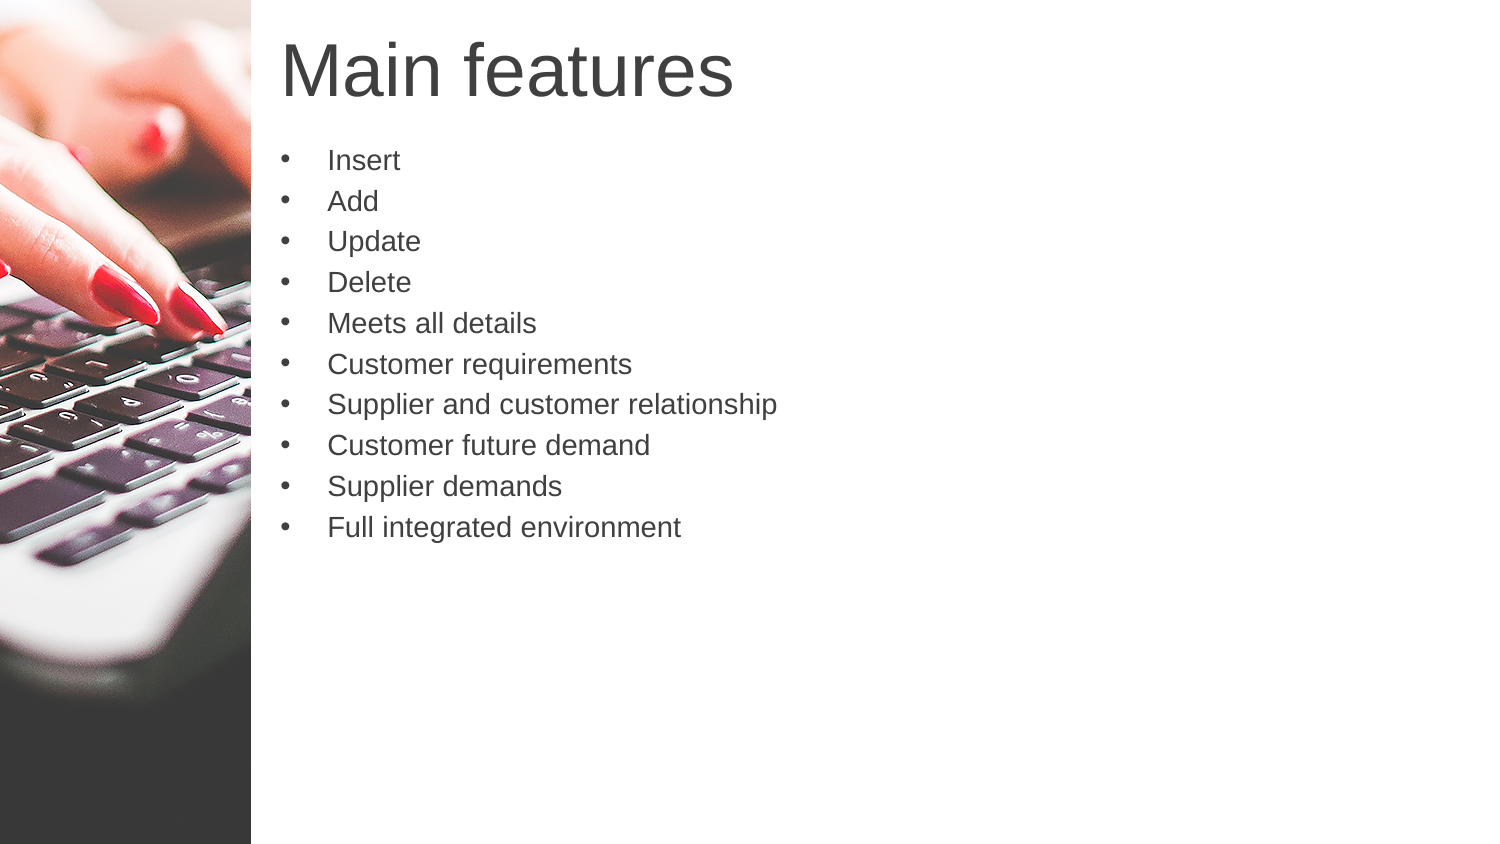

Main features
Insert
Add
Update
Delete
Meets all details
Customer requirements
Supplier and customer relationship
Customer future demand
Supplier demands
Full integrated environment